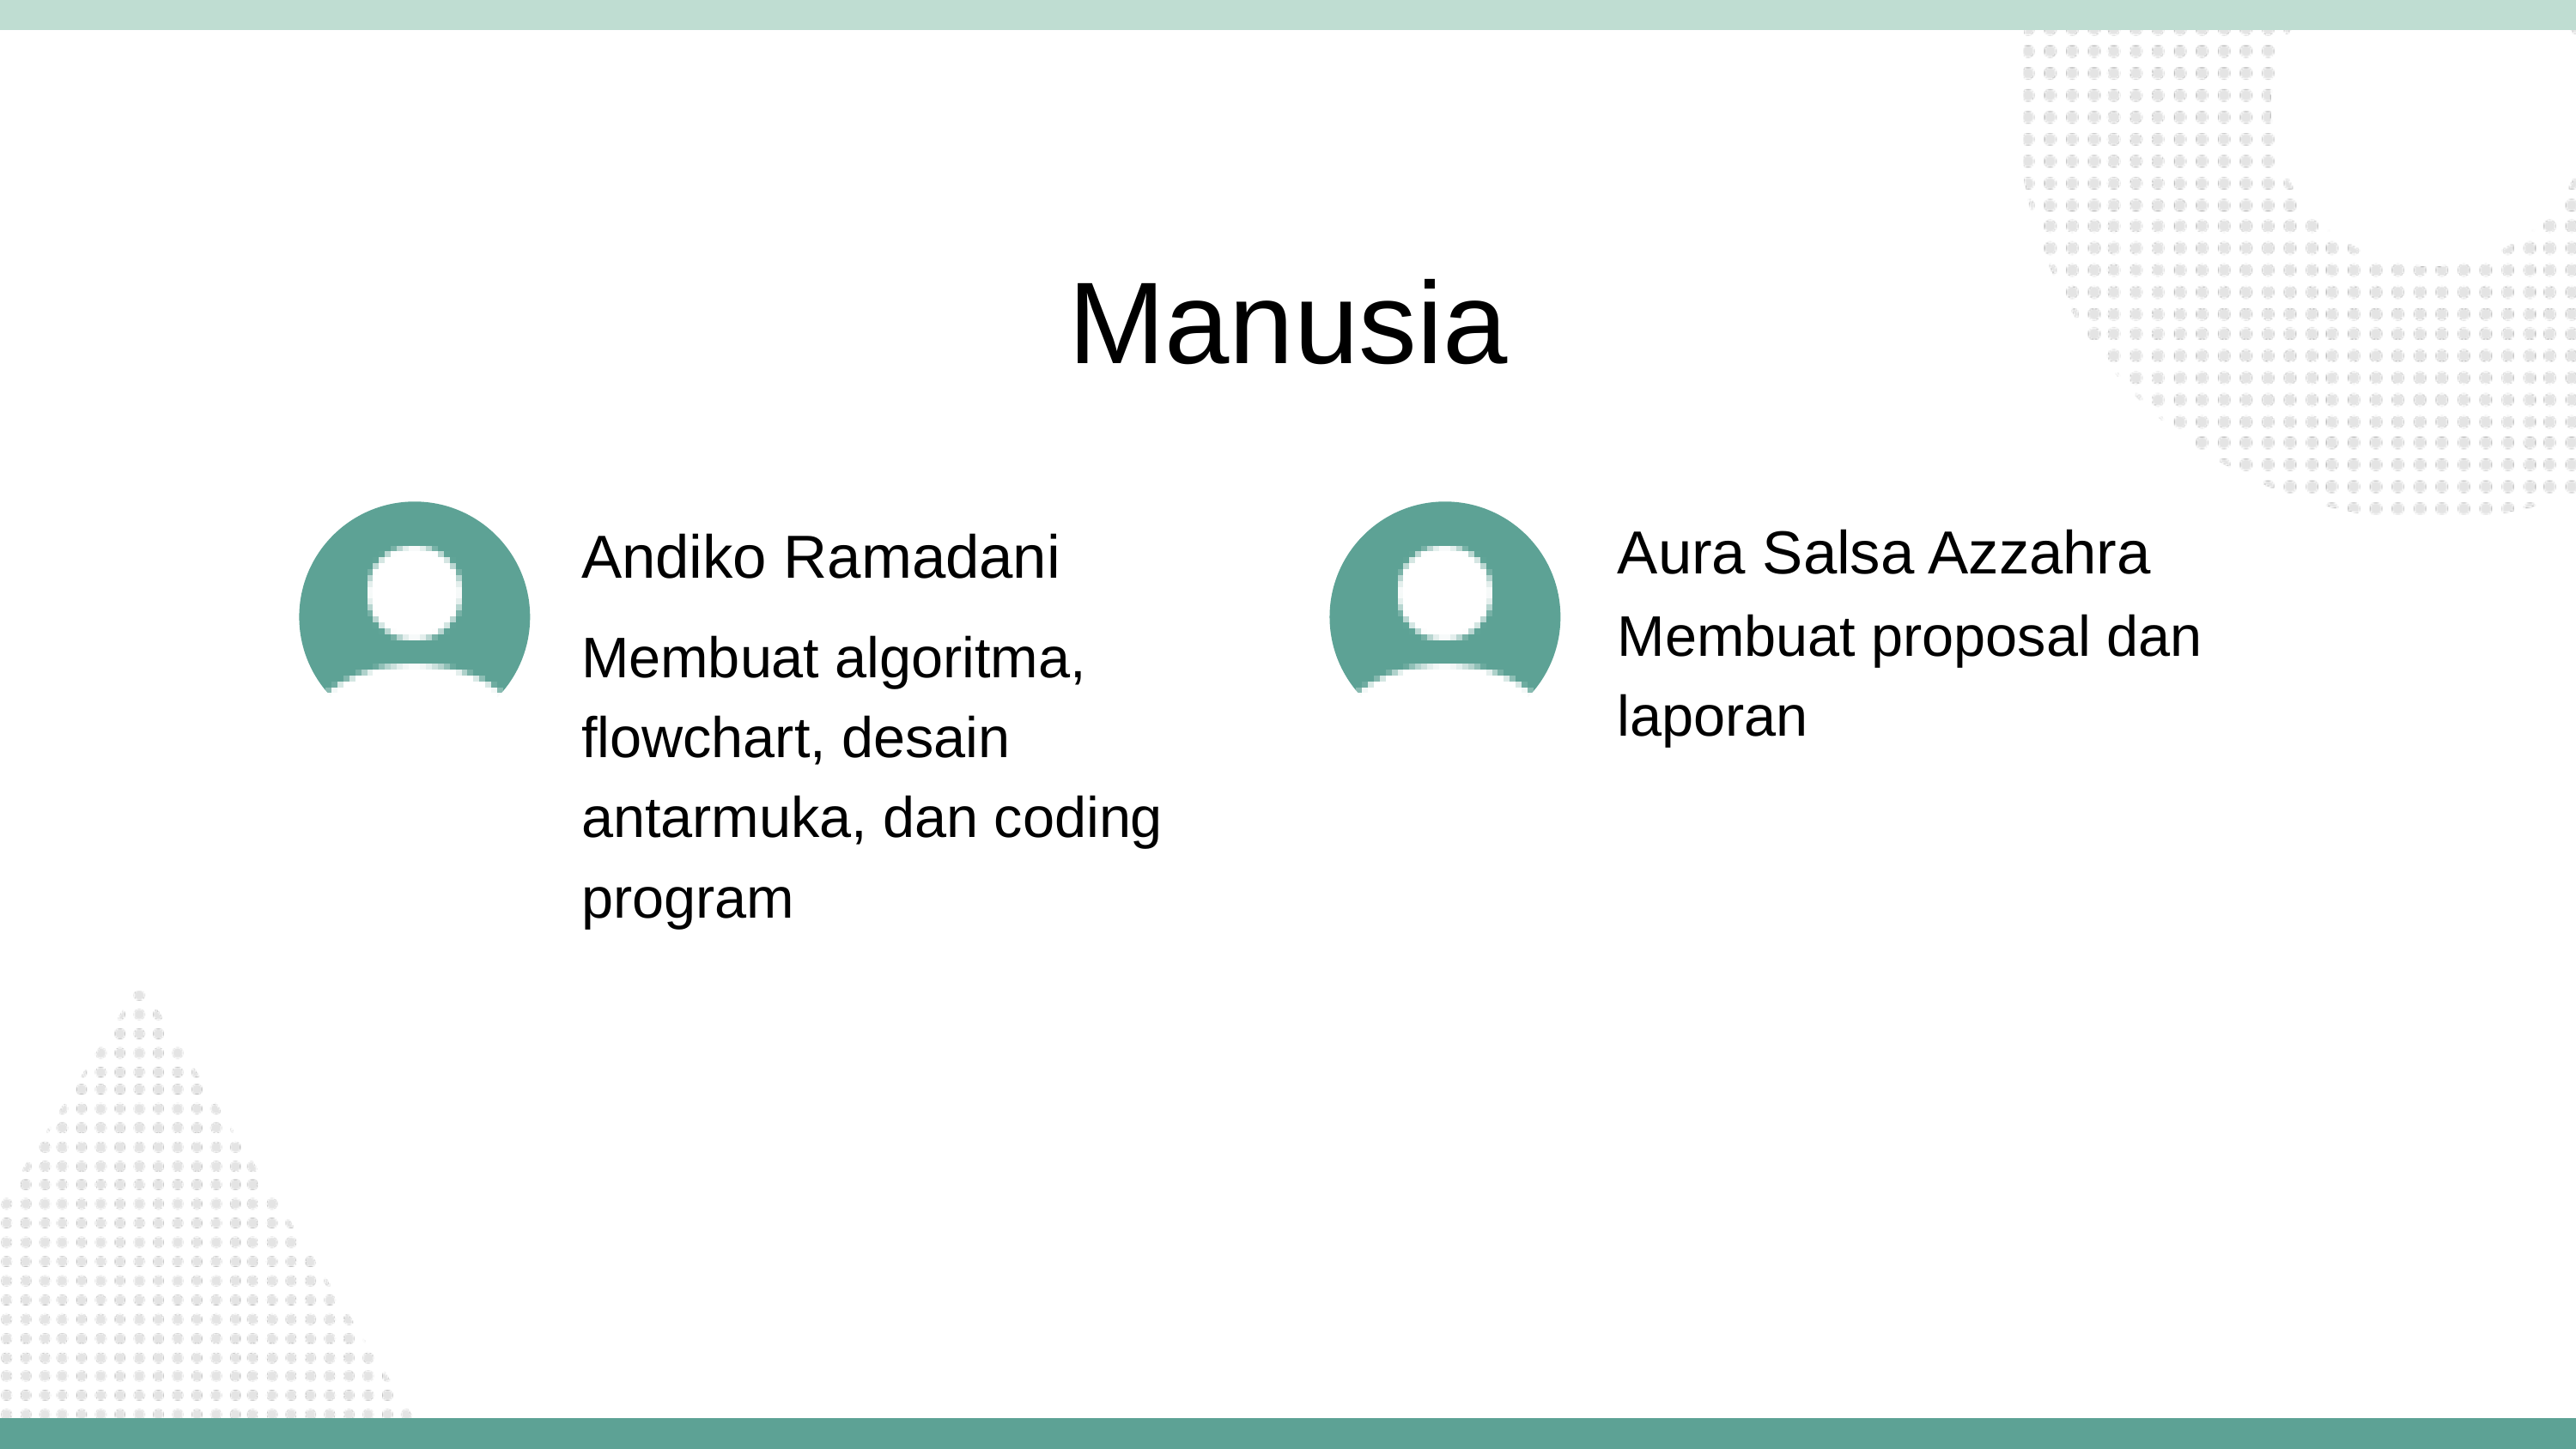

Manusia
Aura Salsa Azzahra

Andiko Ramadani

Membuat proposal dan laporan
Membuat algoritma, flowchart, desain antarmuka, dan coding program